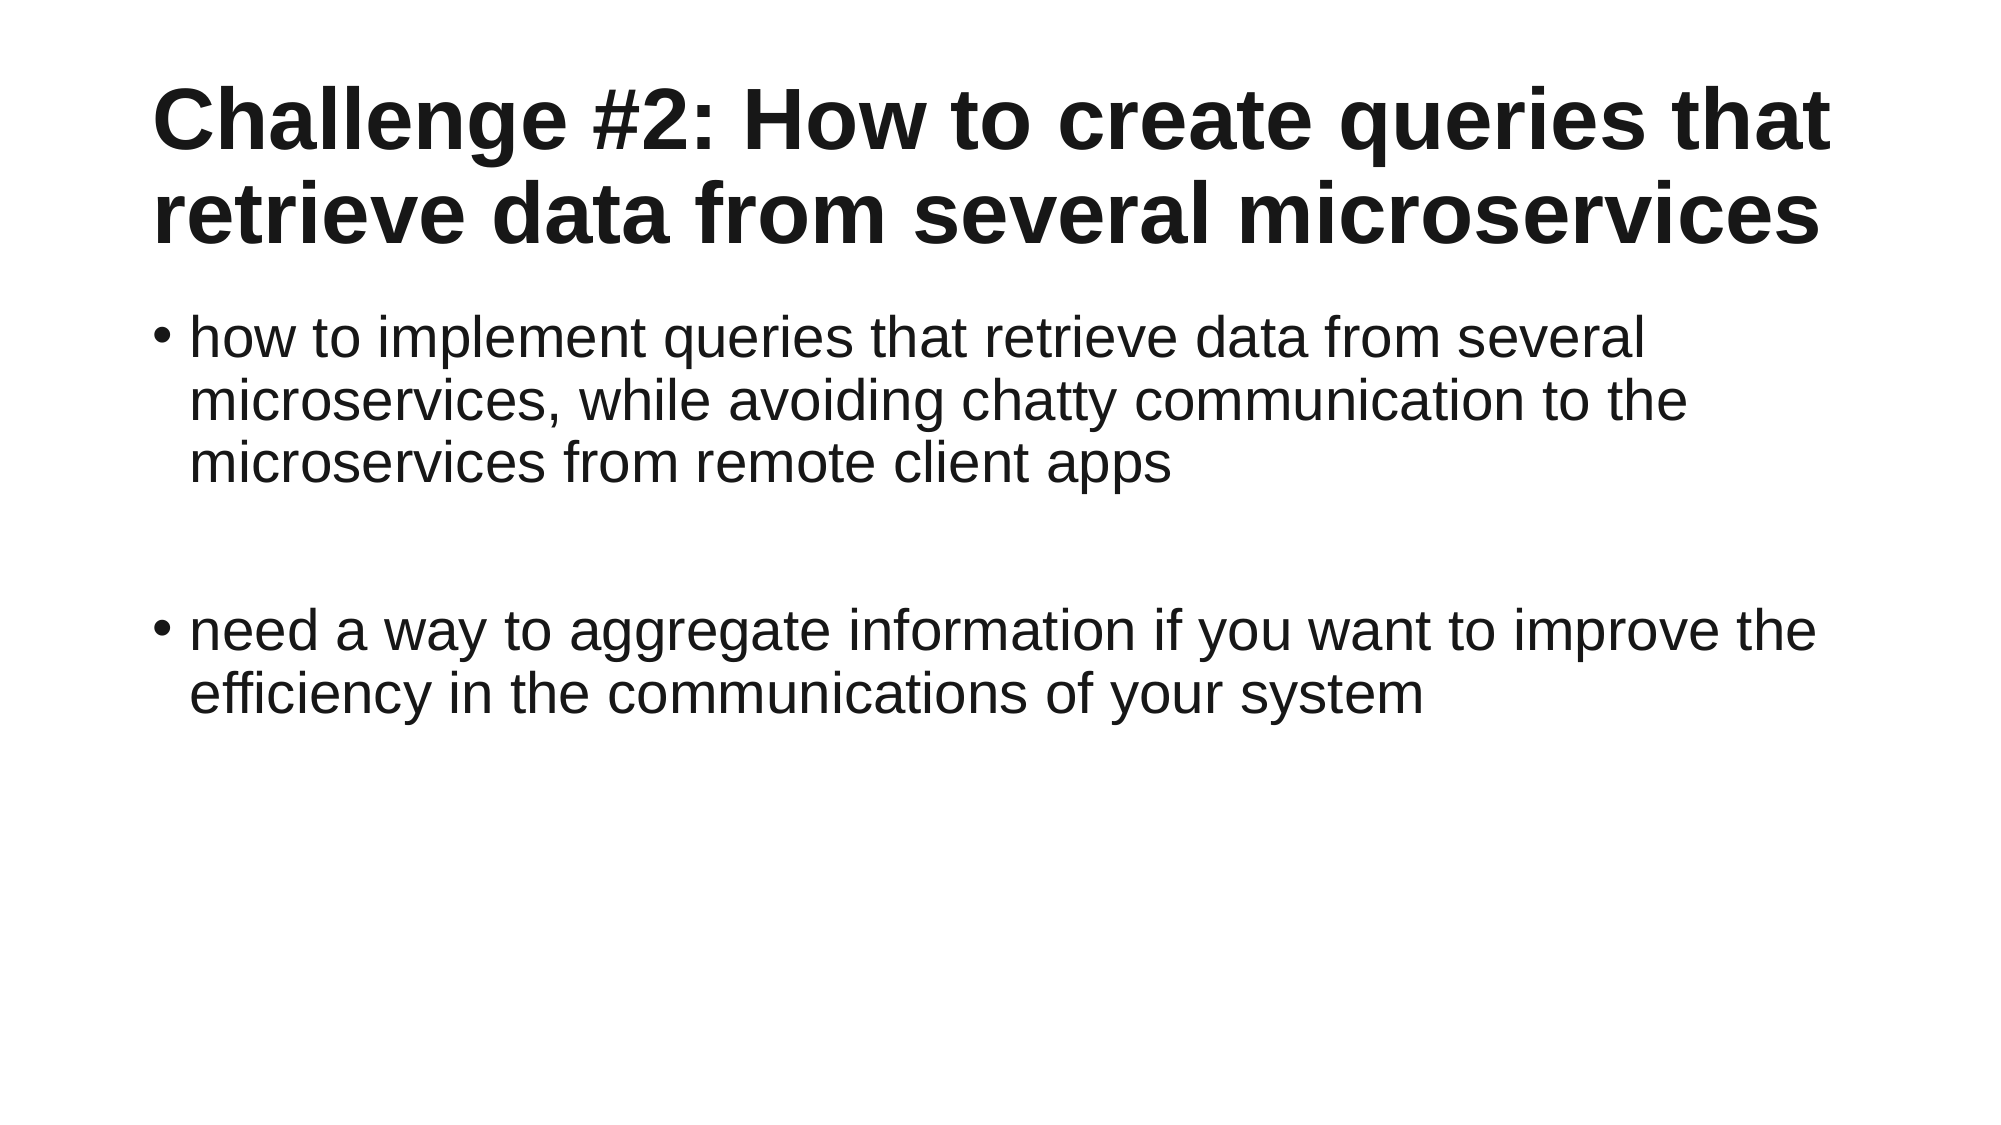

# Challenge #2: How to create queries that retrieve data from several microservices
how to implement queries that retrieve data from several microservices, while avoiding chatty communication to the microservices from remote client apps

need a way to aggregate information if you want to improve the efficiency in the communications of your system